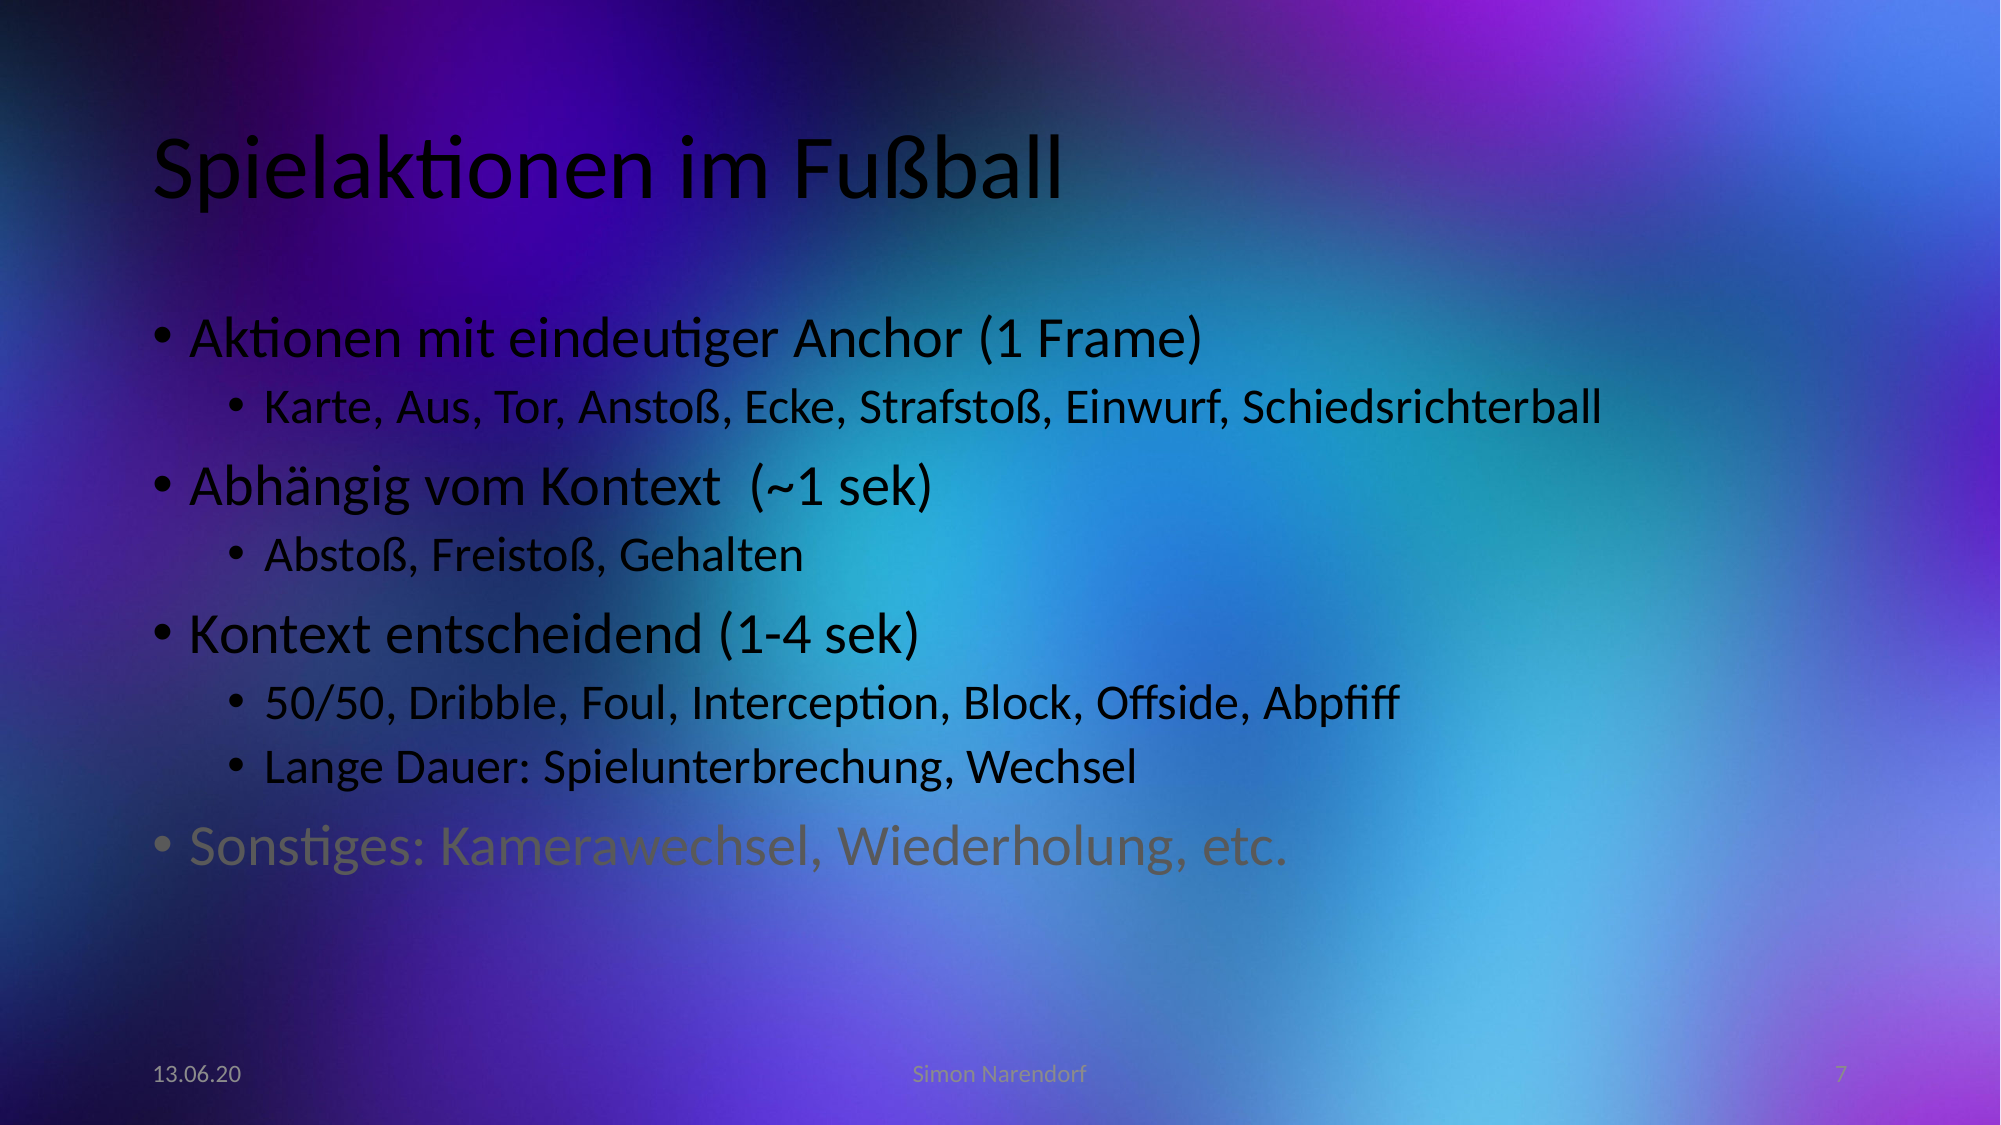

# Spielaktionen im Fußball
Aktionen mit eindeutiger Anchor (1 Frame)
Karte, Aus, Tor, Anstoß, Ecke, Strafstoß, Einwurf, Schiedsrichterball
Abhängig vom Kontext  (~1 sek)
Abstoß, Freistoß, Gehalten
Kontext entscheidend (1-4 sek)
50/50, Dribble, Foul, Interception, Block, Offside, Abpfiff
Lange Dauer: Spielunterbrechung, Wechsel
Sonstiges: Kamerawechsel, Wiederholung, etc.
13.06.20
Simon Narendorf
7